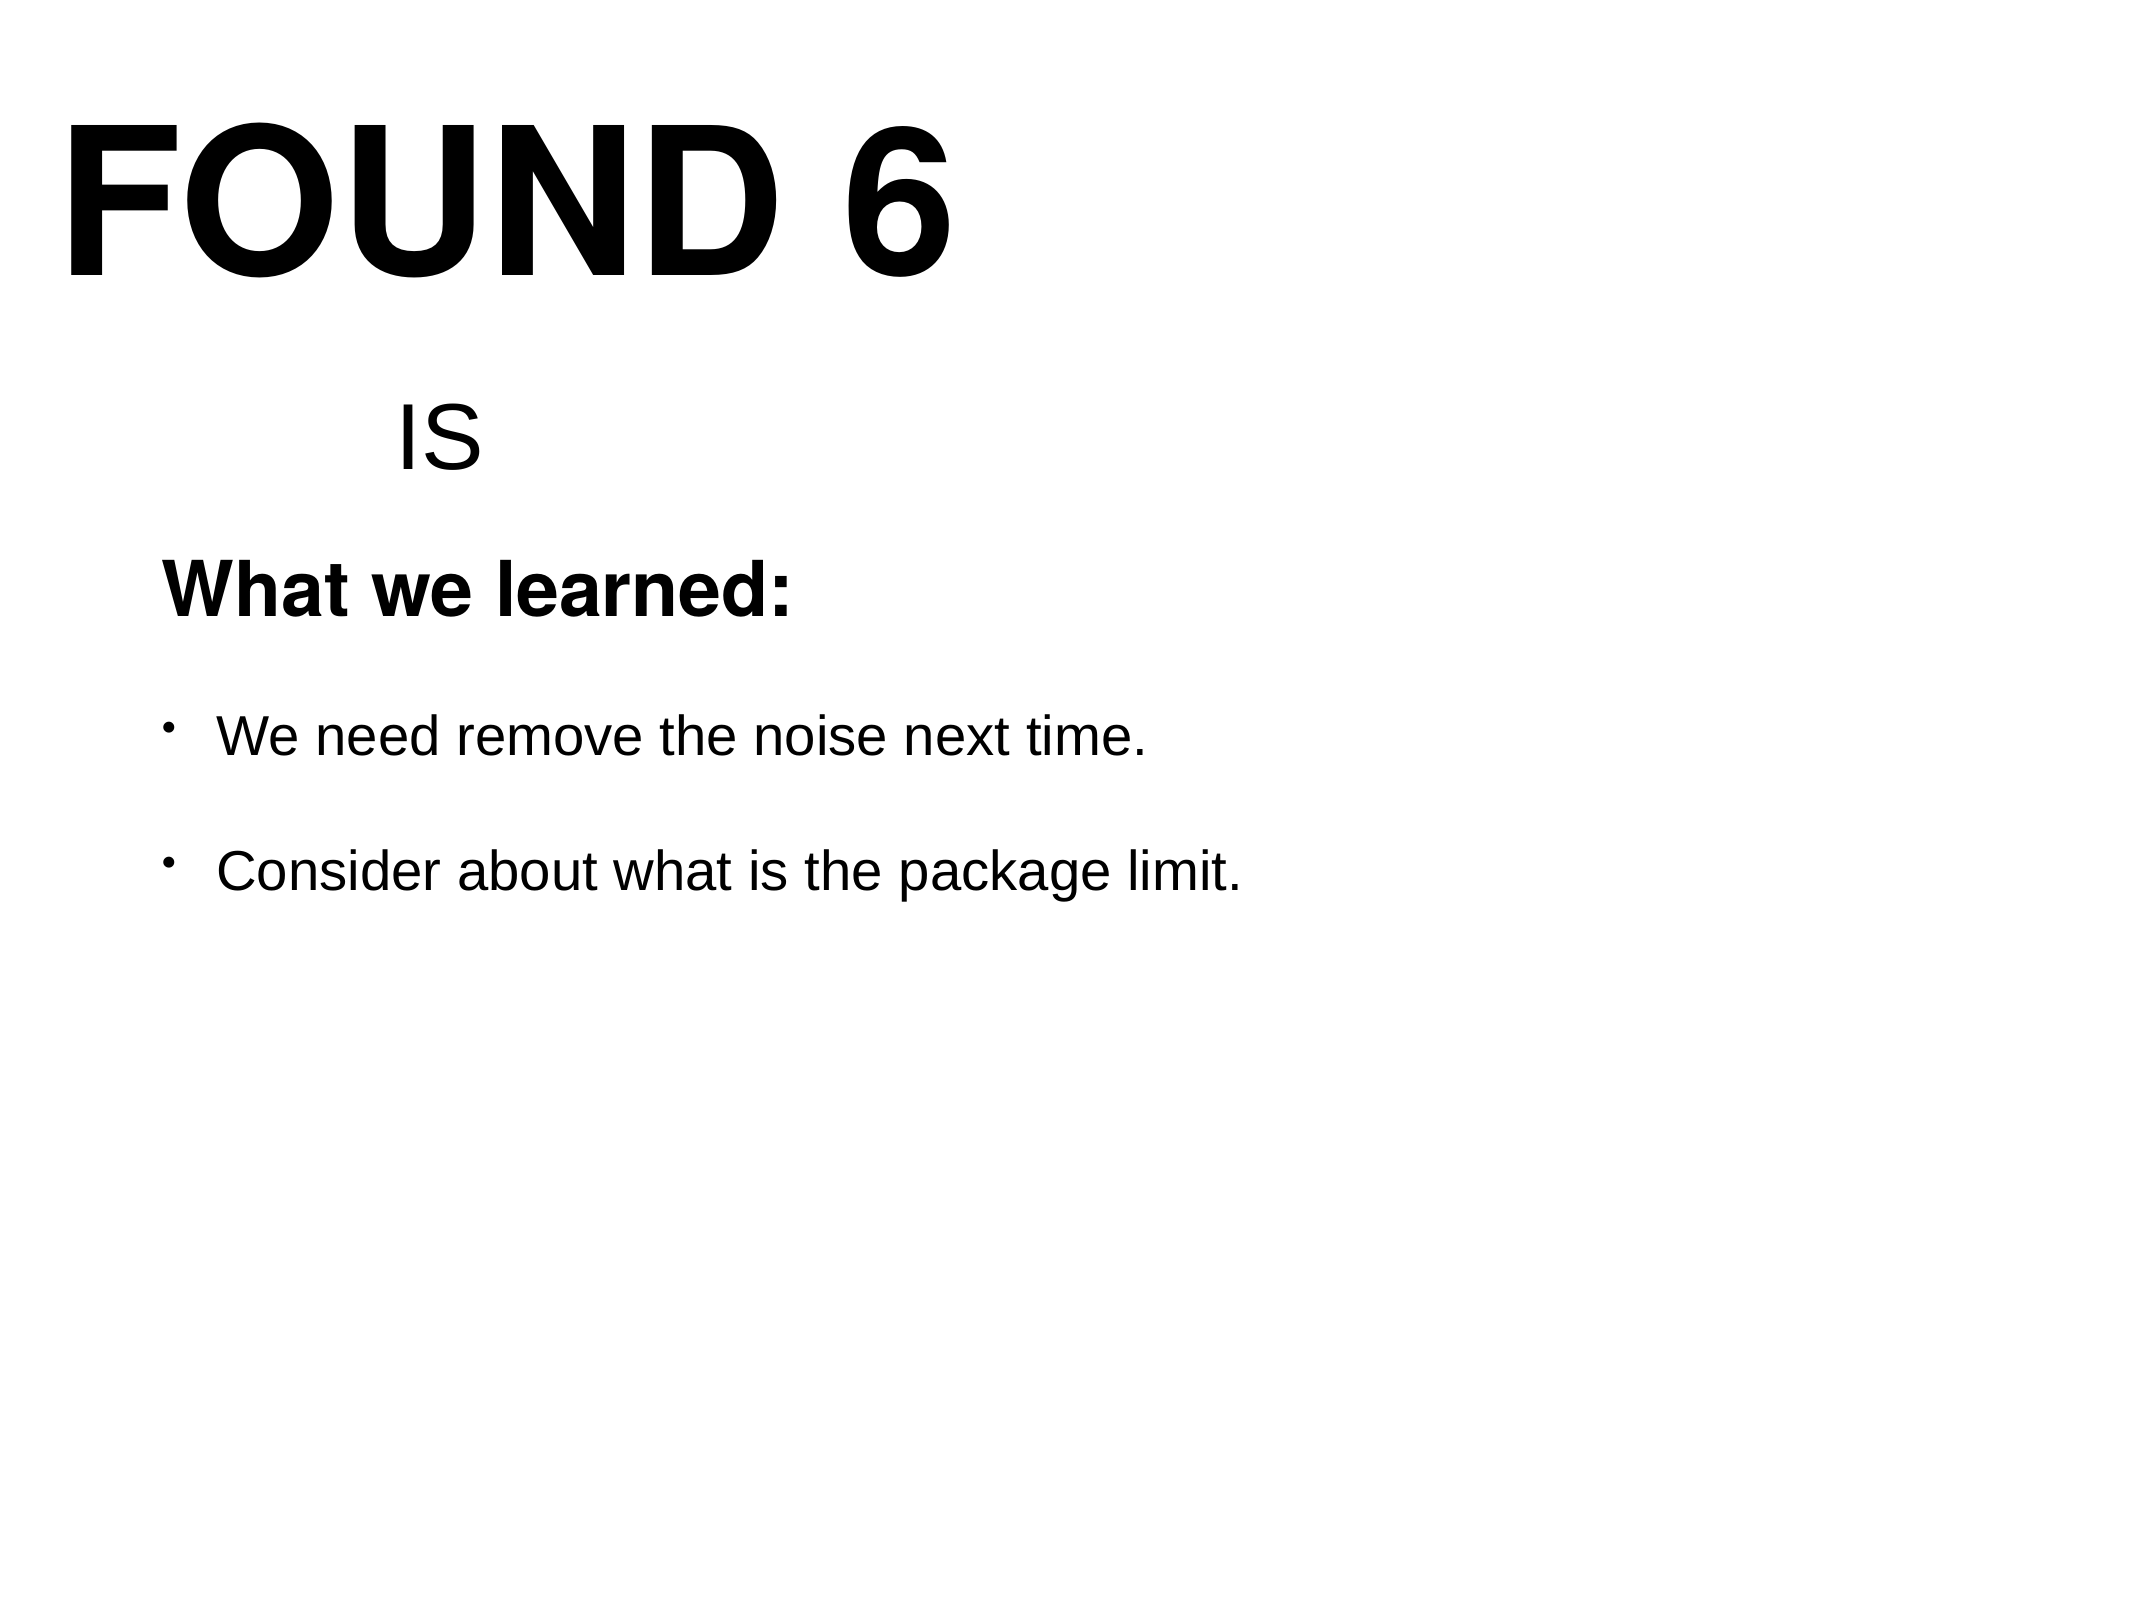

# FOUND 6
IS
What we learned:

We need remove the noise next time.

Consider about what is the package limit.